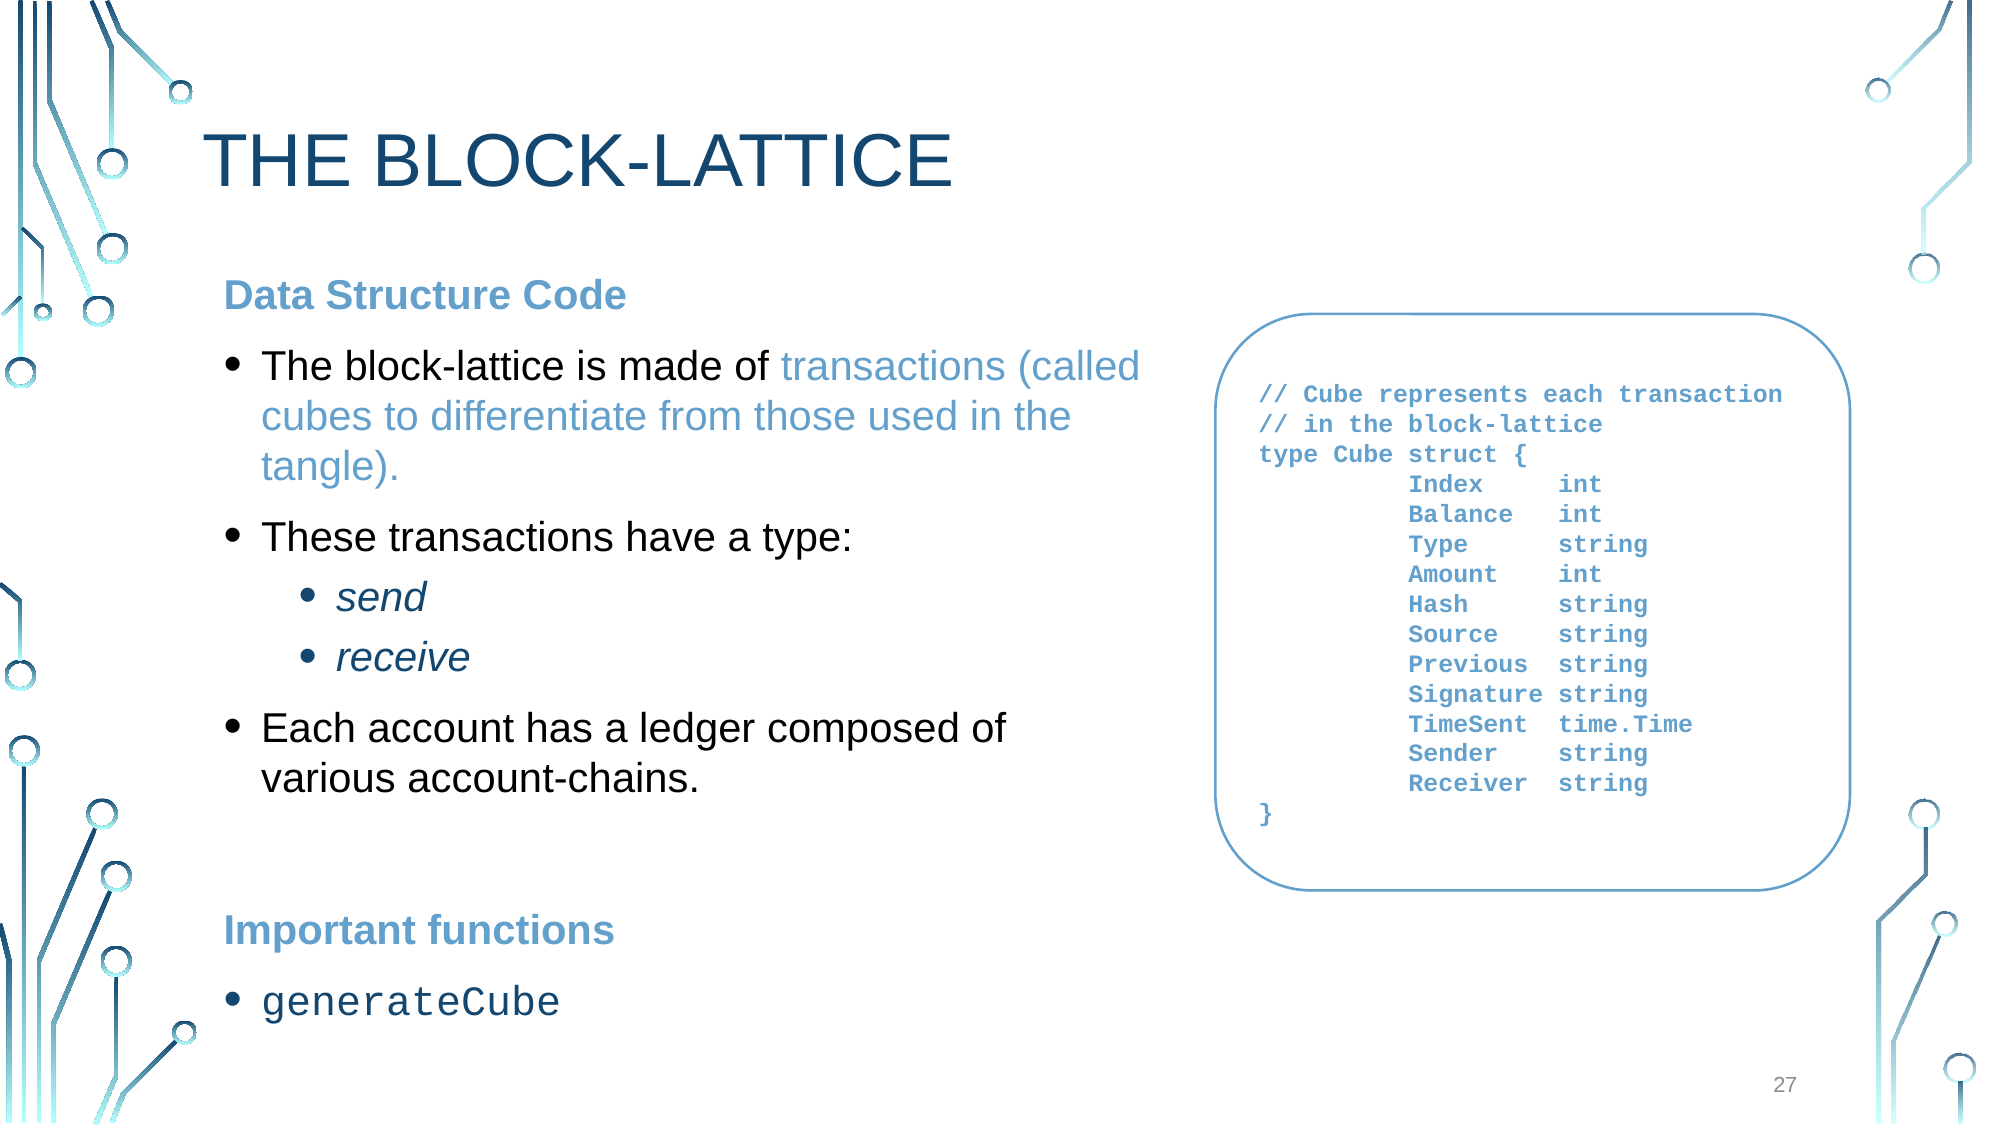

The Block-lattice
Data Structure Code
The block-lattice is made of transactions (called cubes to differentiate from those used in the tangle).
These transactions have a type:
send
receive
Each account has a ledger composed of various account-chains.

Important functions
generateCube

// Cube represents each transaction
// in the block-lattice
type Cube struct {
	Index     int
	Balance   int
	Type      string
	Amount    int
	Hash      string
	Source    string
	Previous  string
	Signature string
	TimeSent  time.Time
	Sender    string
	Receiver  string
}
27